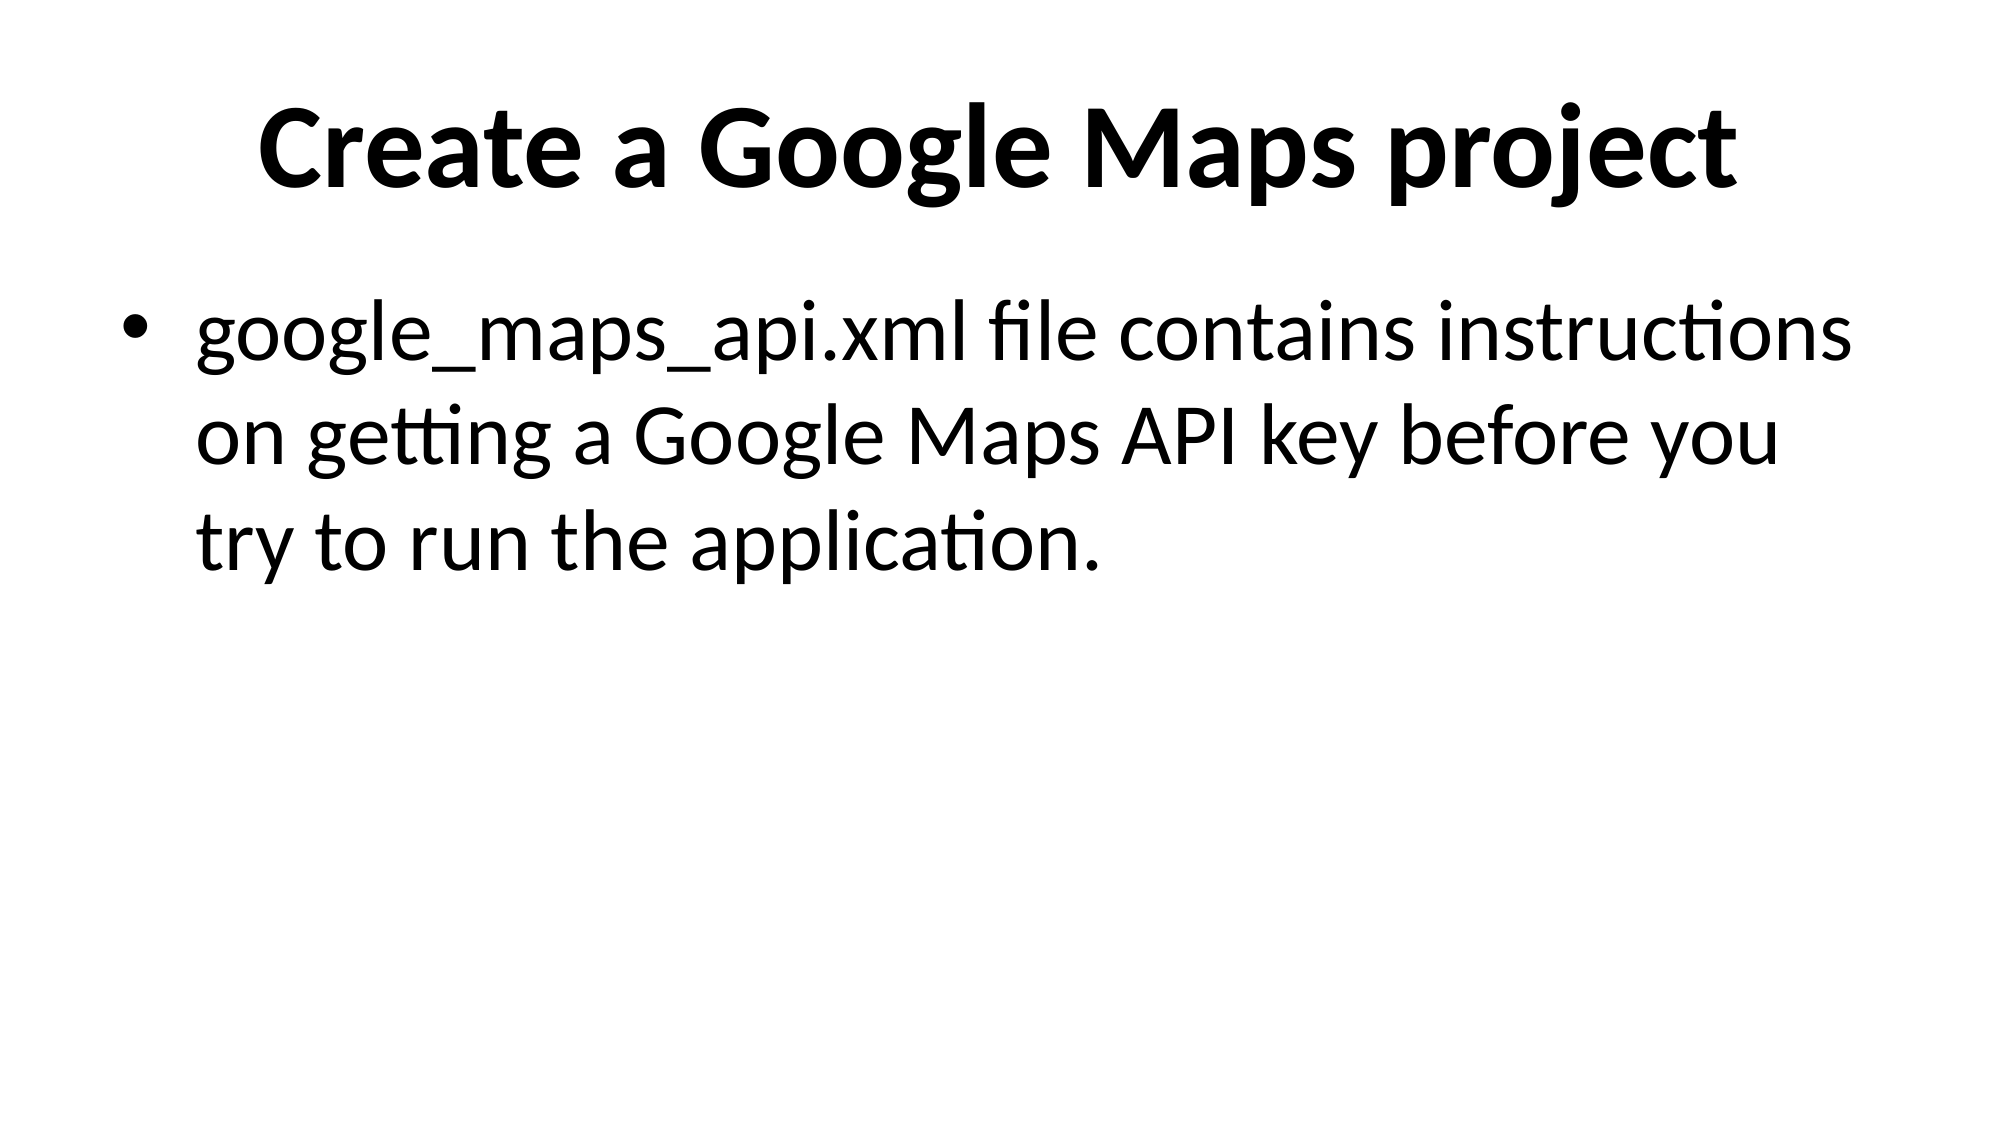

# Create a Google Maps project
google_maps_api.xml file contains instructions on getting a Google Maps API key before you try to run the application.